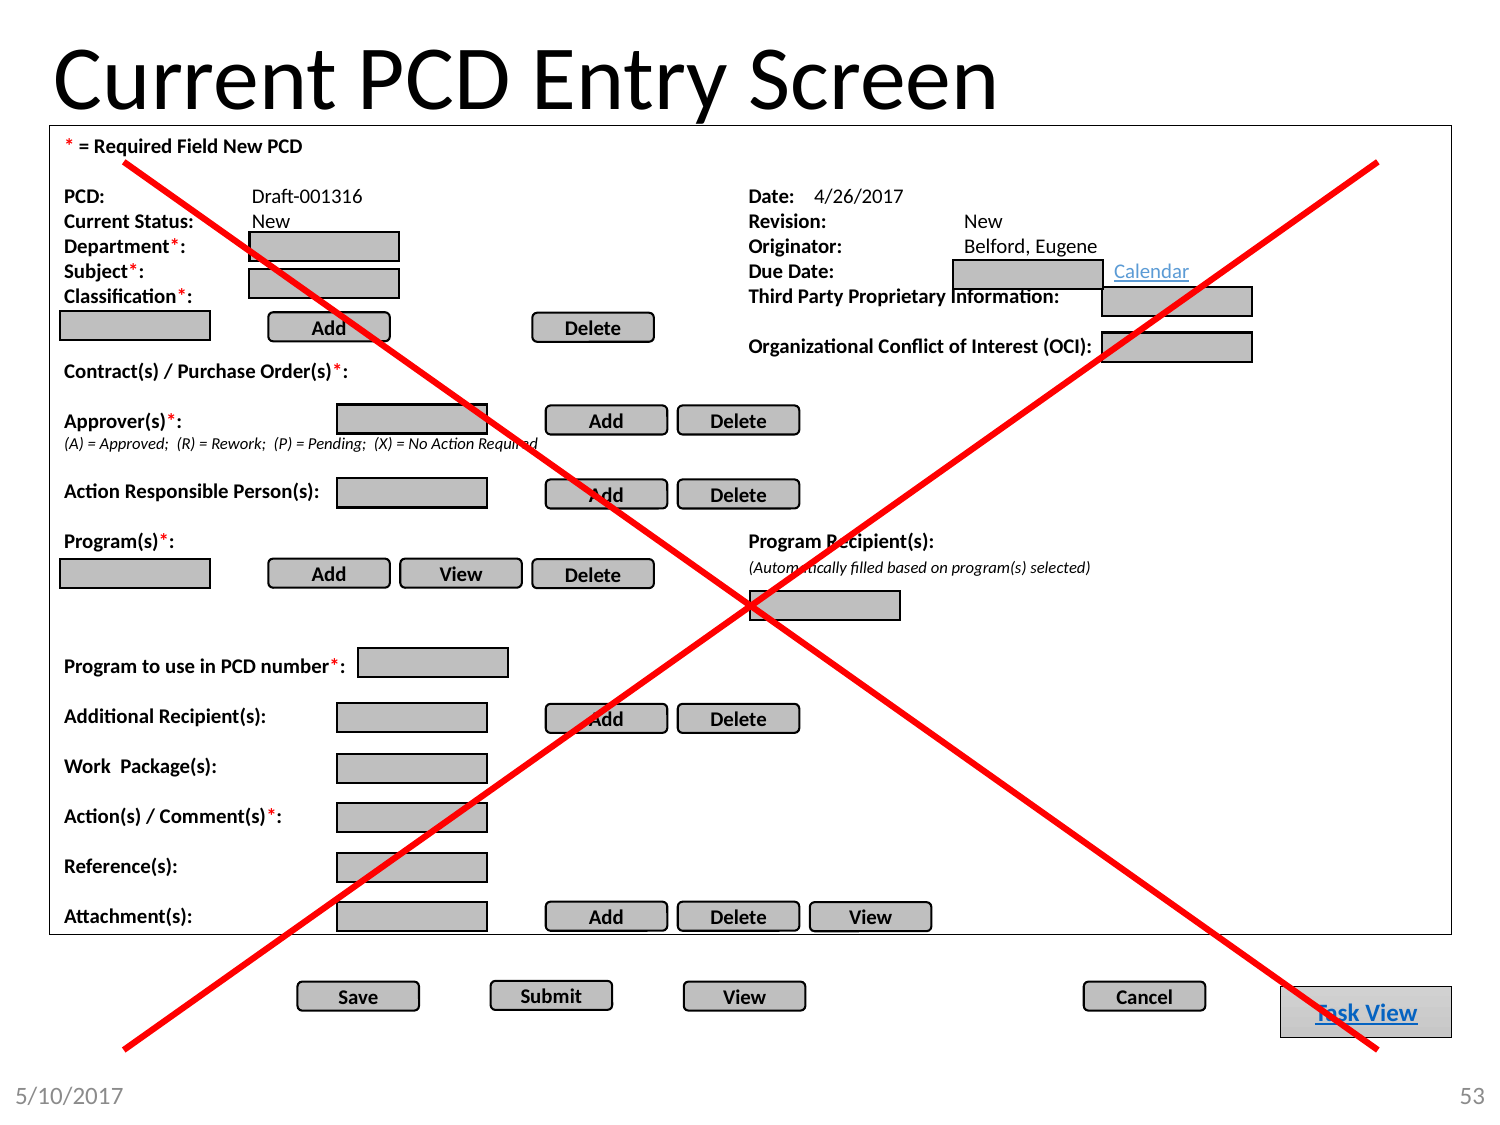

# Current PCD Entry Screen
* = Required Field New PCD

PCD:	Draft-001316 	Date:	4/26/2017
Current Status:	New 	Revision:	New
Department*: 		Originator:	Belford, Eugene
Subject*:		Due Date:      		Calendar
Classification*: 		Third Party Proprietary Information:

		Organizational Conflict of Interest (OCI):
Contract(s) / Purchase Order(s)*:

Approver(s)*:
(A) = Approved;  (R) = Rework;  (P) = Pending;  (X) = No Action Required

Action Responsible Person(s):

Program(s)*: 		Program Recipient(s):
		(Automatically filled based on program(s) selected)

Program to use in PCD number*:

Additional Recipient(s):

Work  Package(s):

Action(s) / Comment(s)*:

Reference(s):

Attachment(s):

Add
Delete

Add
Delete

Add
Delete

Add
View
Delete

Add
Delete

Add
Delete
View
Submit
Save
View
Cancel
Task View

53
5/10/2017